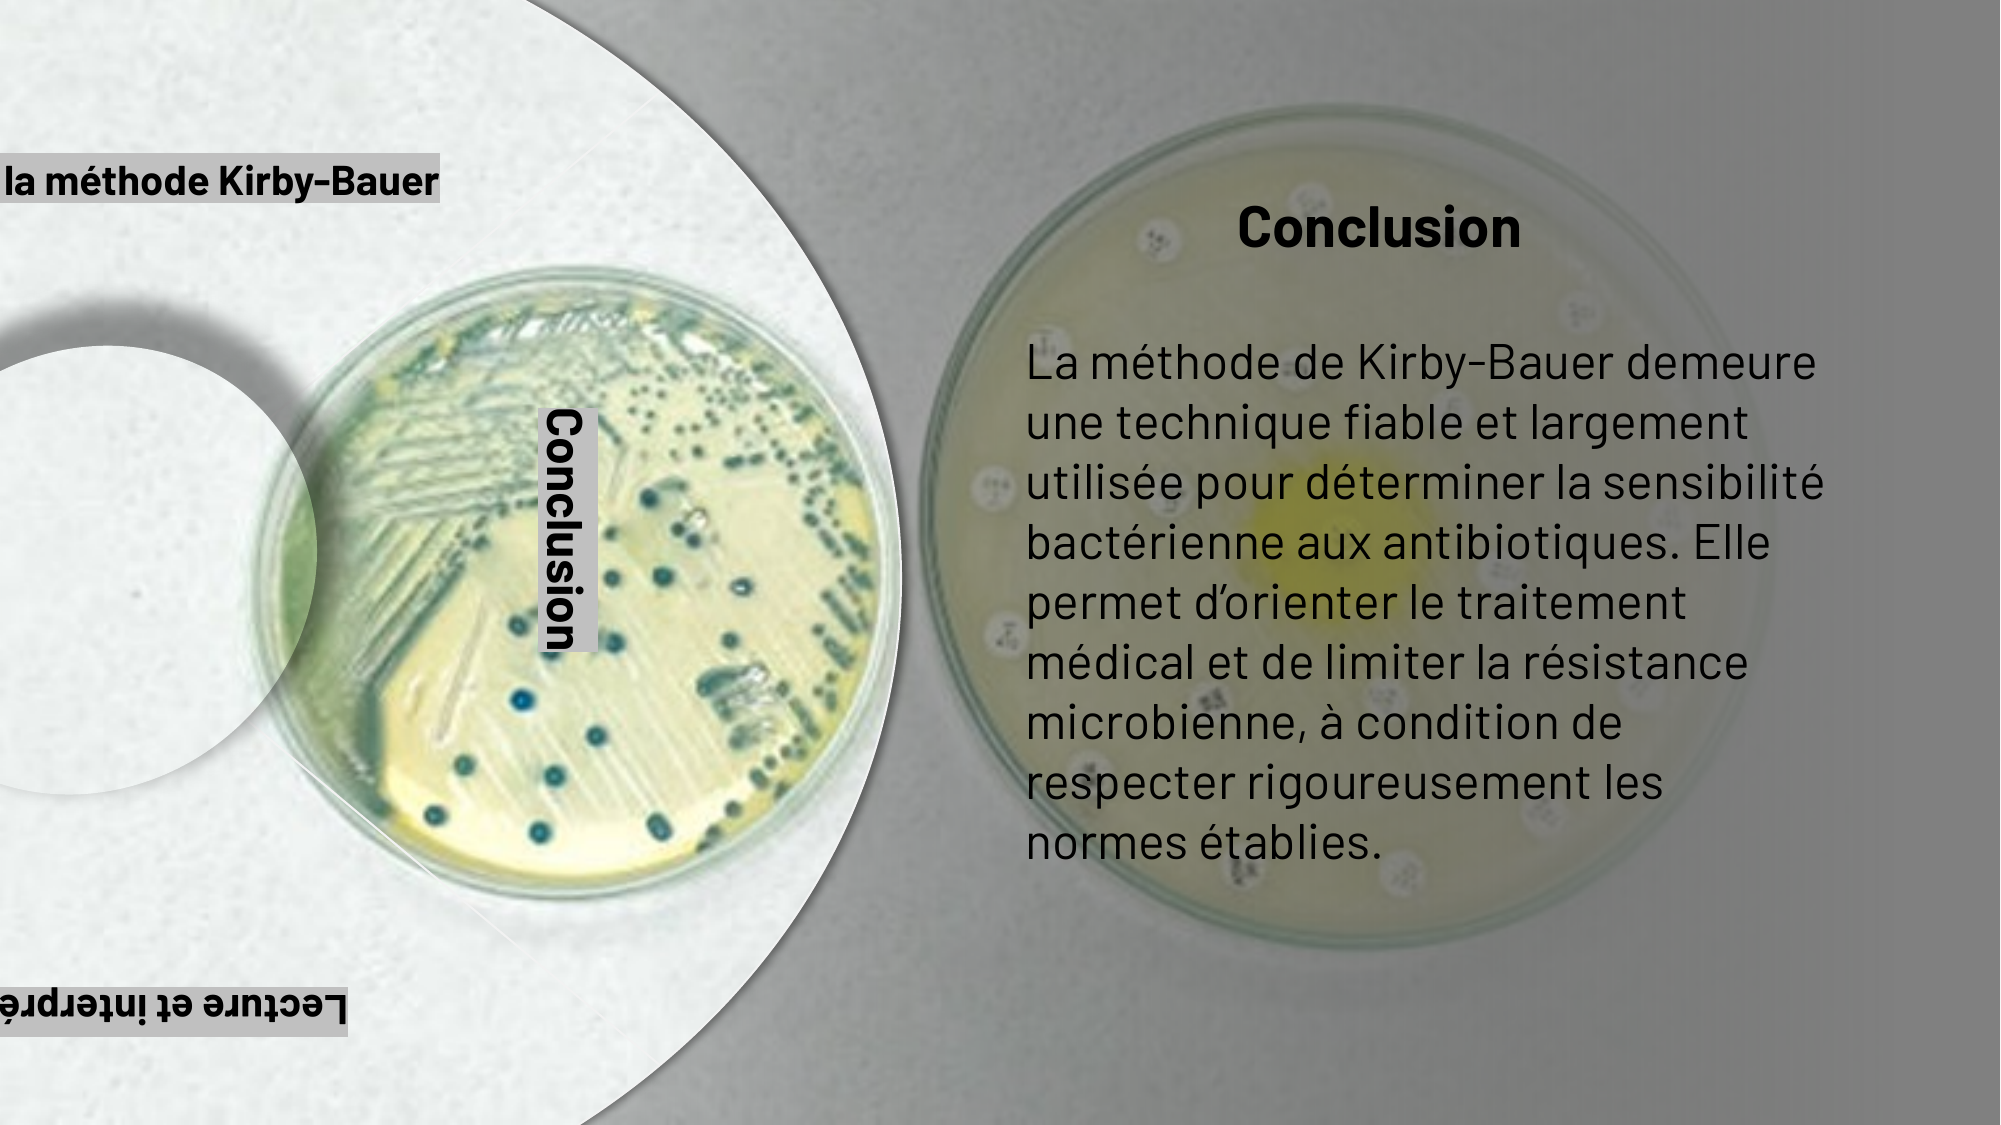

Importance de la méthode Kirby-Bauer
La méthode de Kirby-Bauer est essentielle parce qu’elle :
1️⃣ Aide à choisir l’antibiotique efficace
🔹 Exemple : E. coli sensible à la Ciprofloxacine → on utilise ce médicament.
2️⃣ Réduit la résistance aux antibiotiques
       On évite d’utiliser l’Ampicilline si la bactérie y est résistante.
3️⃣ Est simple et peu coûteuse
        Utilisable dans un petit laboratoire sans équipements sophistiqués.
4️⃣ Est reconnue internationalement (CLSI, EUCAST)
        Les mêmes résultats peuvent être interprétés partout.
5️⃣ Permet la surveillance hospitalière
🔹 Ex : Détection d’une hausse de résistance chez Pseudomonas aeruginosa.

Conclusion

Lecture et interprétation
Importance de la méthode Kirby-Bauer
Critères d'Interprétation (CLSI/EUCAST
                  Conclusion

La méthode de Kirby-Bauer demeure une technique fiable et largement utilisée pour déterminer la sensibilité bactérienne aux antibiotiques. Elle permet d’orienter le traitement médical et de limiter la résistance microbienne, à condition de respecter rigoureusement les normes établies.
                  Conclusion

La méthode de Kirby-Baudder demeure une technique fiable et largement utilisée pour déterminer la sensibilité bactérienne aux antibiotiques. Elle permet d’orienter le traitement médical et de limiter la résistance microbienne, à condition de respecter rigoureusement les normes établies.